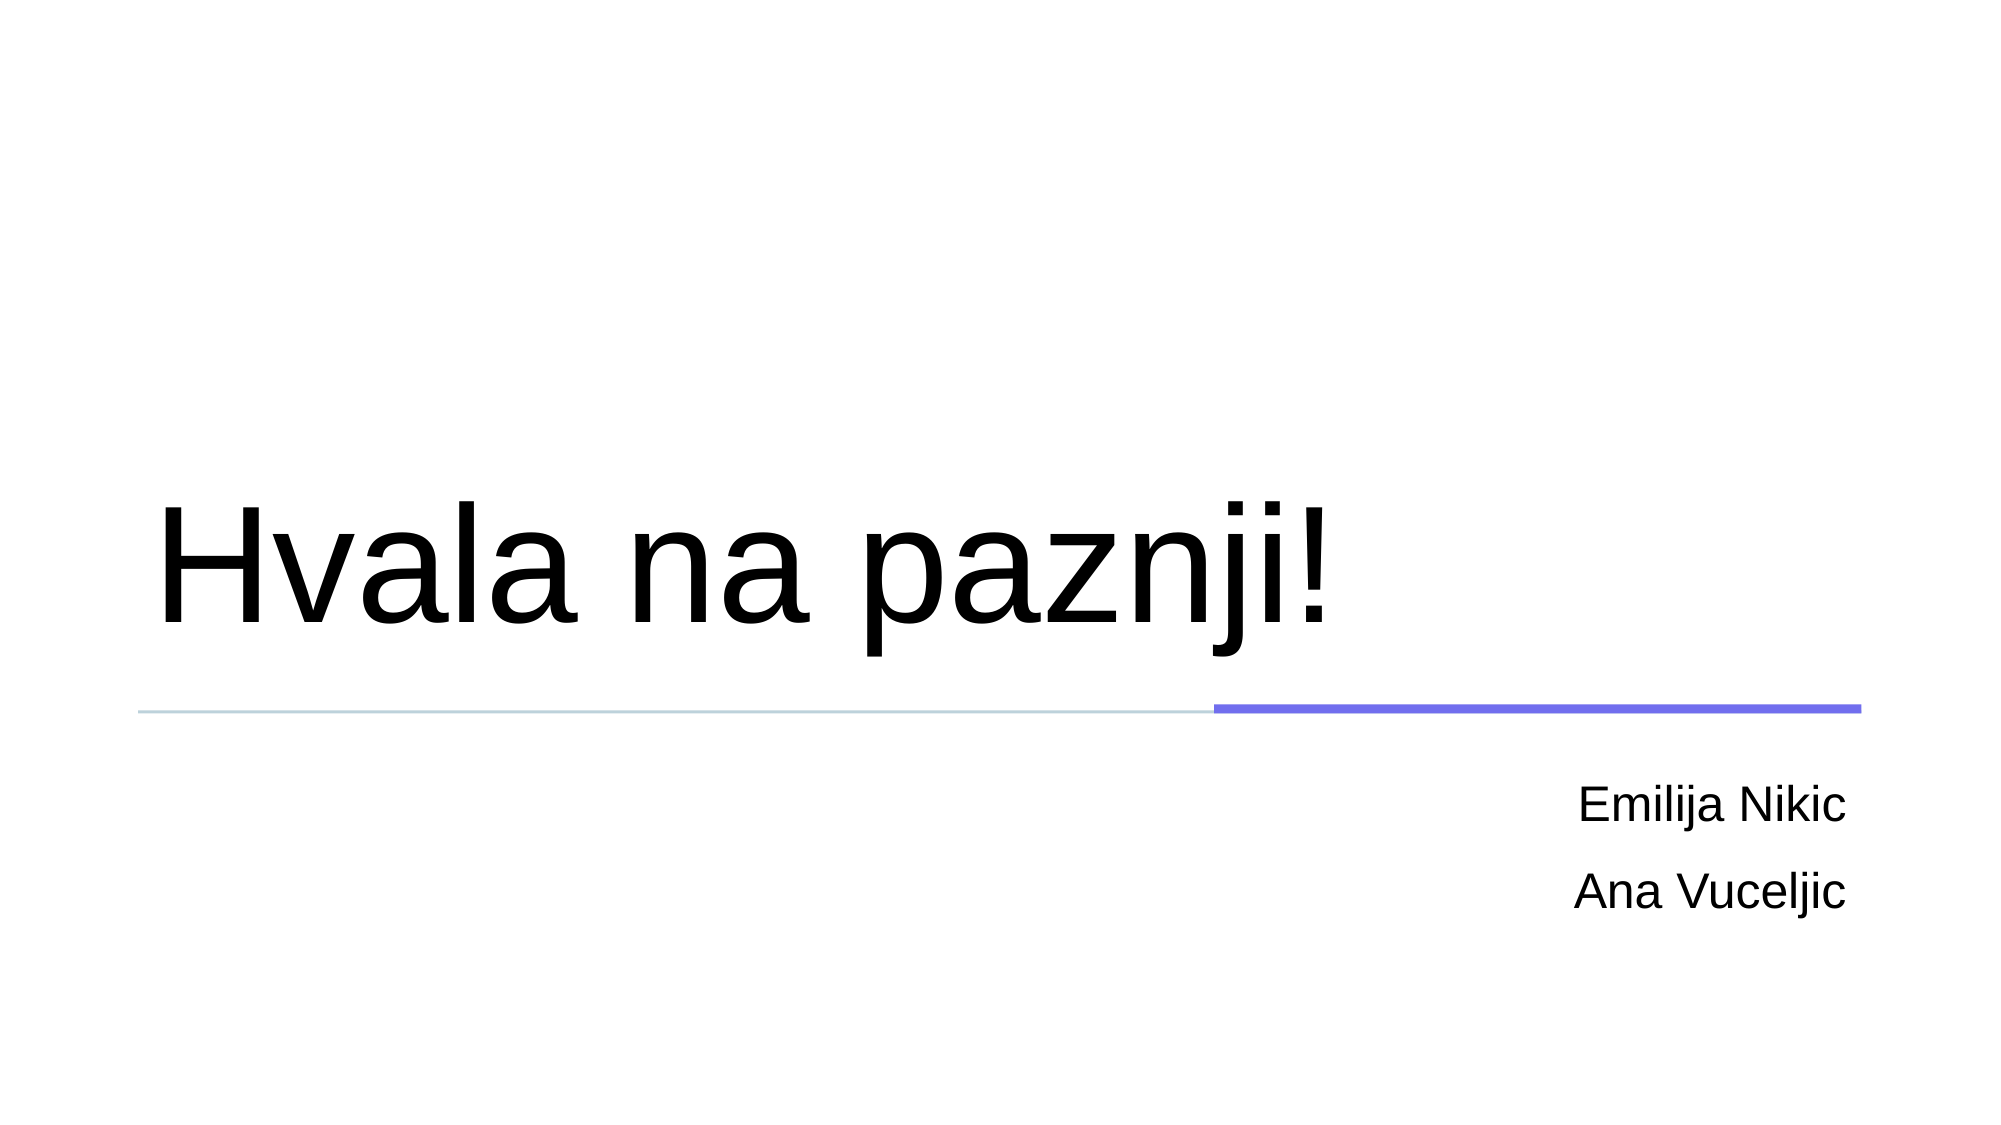

# Hvala na paznji!

Emilija Nikic
Ana Vuceljic